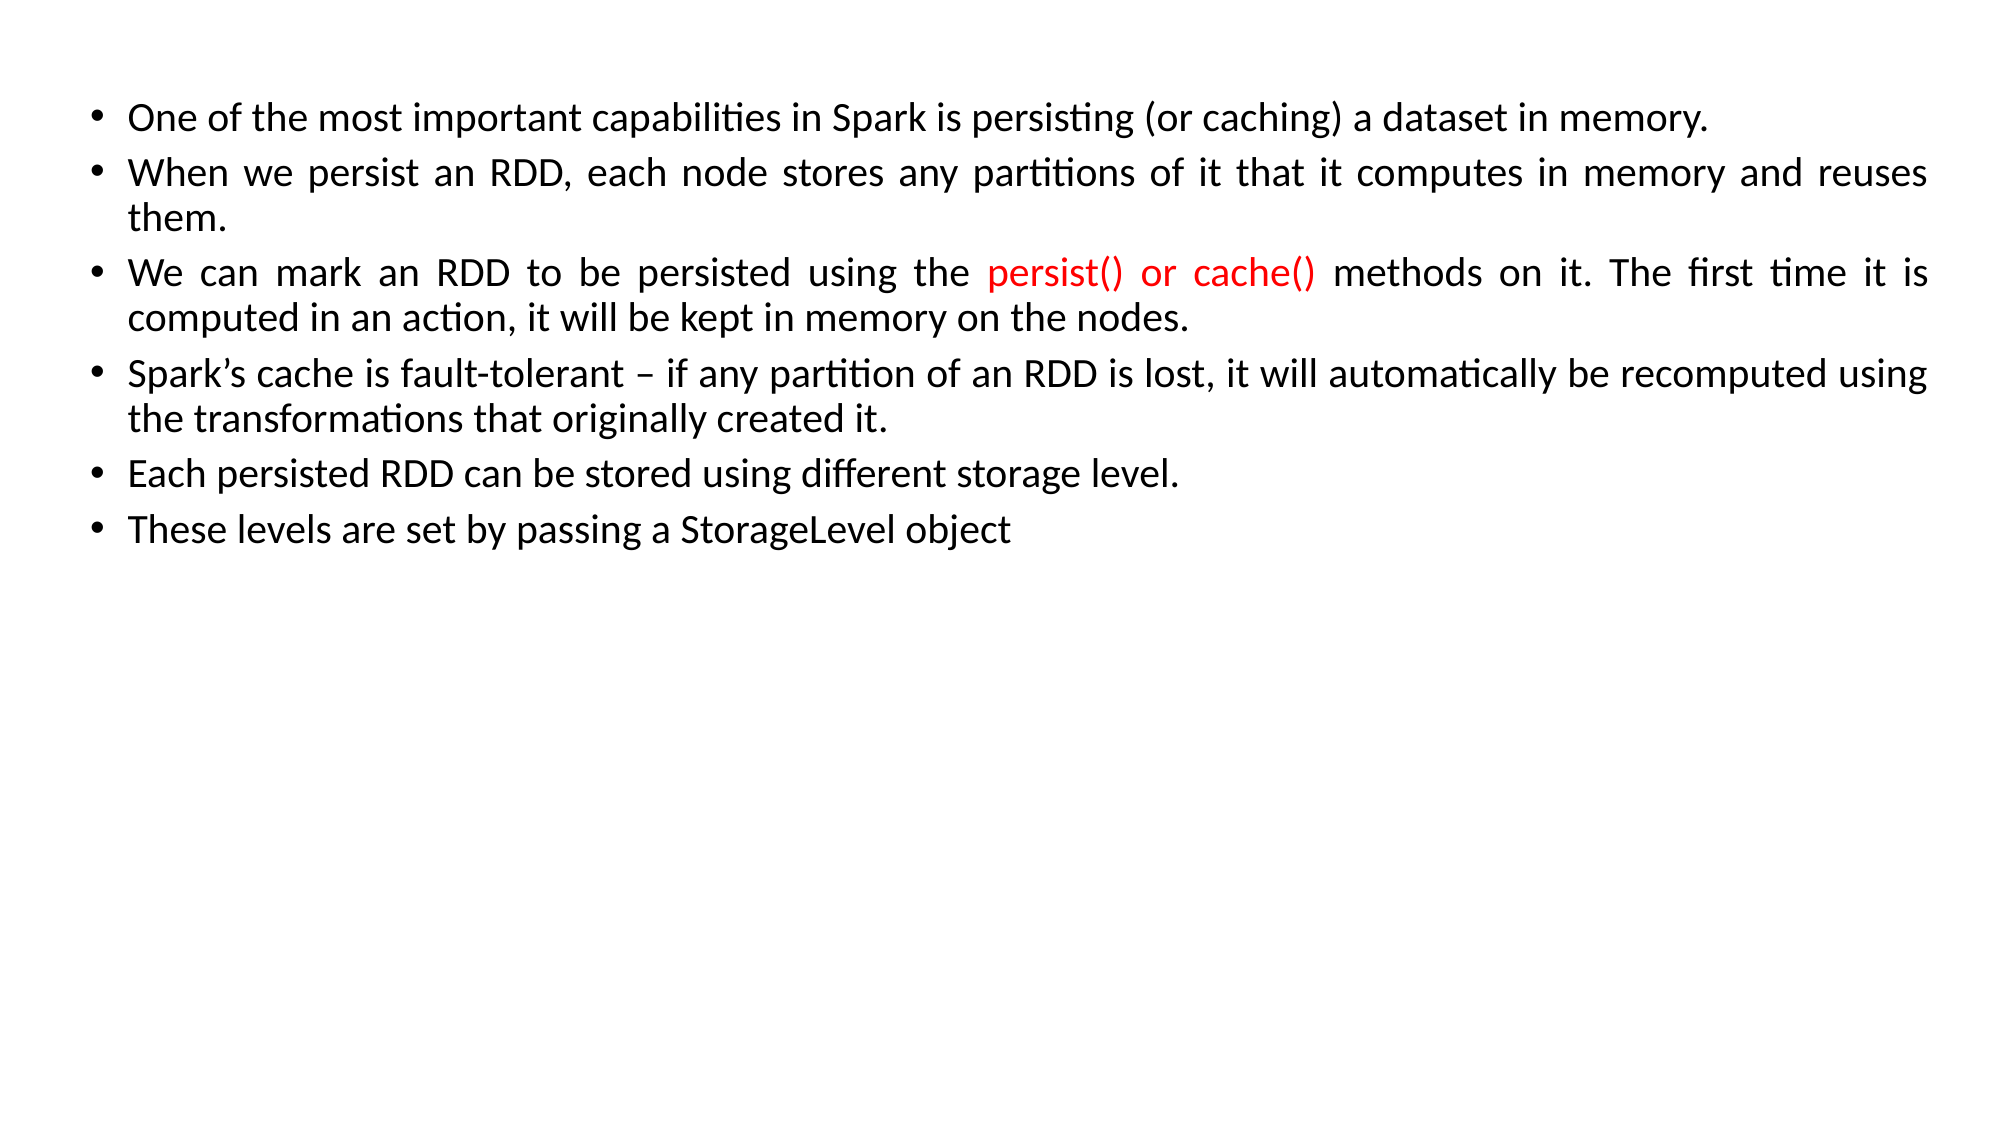

One of the most important capabilities in Spark is persisting (or caching) a dataset in memory.
When we persist an RDD, each node stores any partitions of it that it computes in memory and reuses them.
We can mark an RDD to be persisted using the persist() or cache() methods on it. The first time it is computed in an action, it will be kept in memory on the nodes.
Spark’s cache is fault-tolerant – if any partition of an RDD is lost, it will automatically be recomputed using the transformations that originally created it.
Each persisted RDD can be stored using different storage level.
These levels are set by passing a StorageLevel object